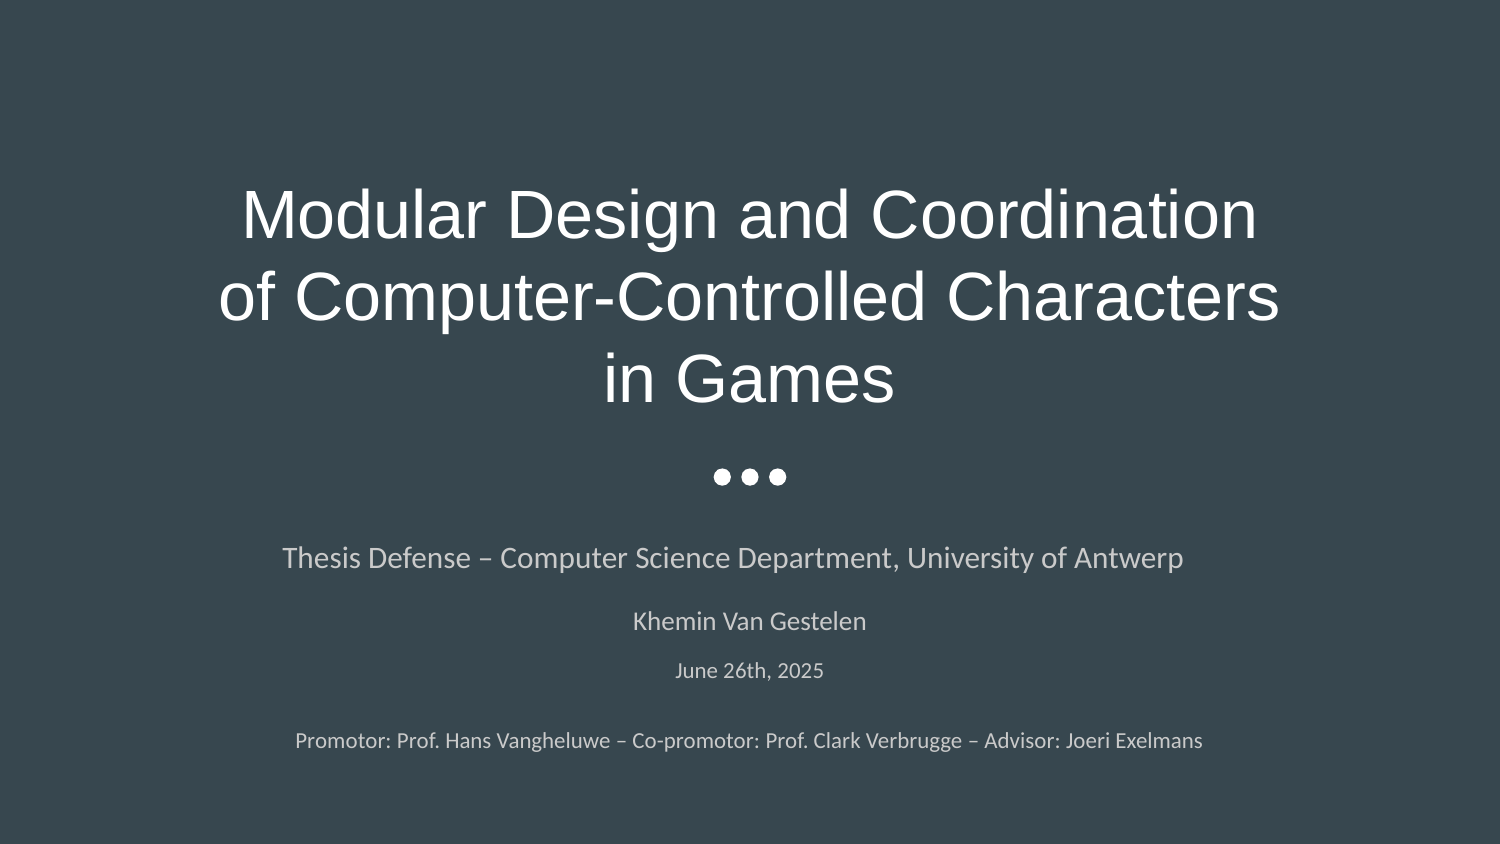

# Modular Design and Coordination of Computer-Controlled Characters in Games
Thesis Defense – Computer Science Department, University of Antwerp
Khemin Van Gestelen

June 26th, 2025

Promotor: Prof. Hans Vangheluwe – Co-promotor: Prof. Clark Verbrugge – Advisor: Joeri Exelmans